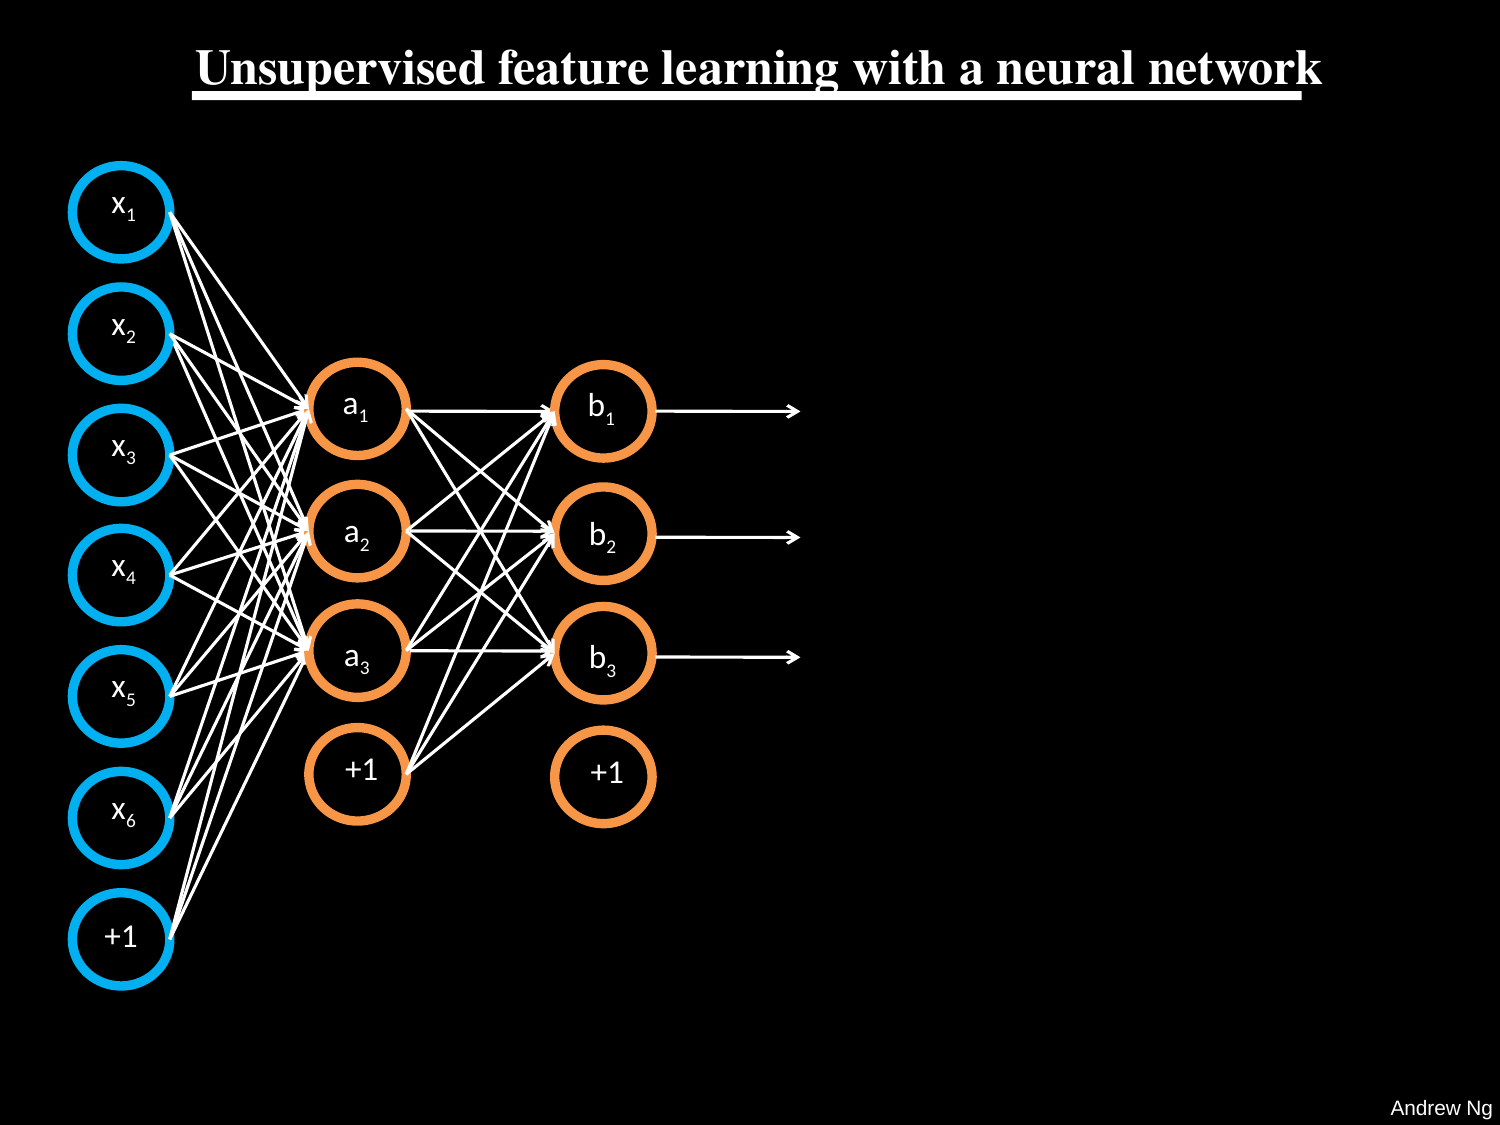

# Unsupervised feature learning with a neural network

x1

x2

a1
b1

x3

a2
b2

x4

a3
b3

x5

+1
+1

x6

+1